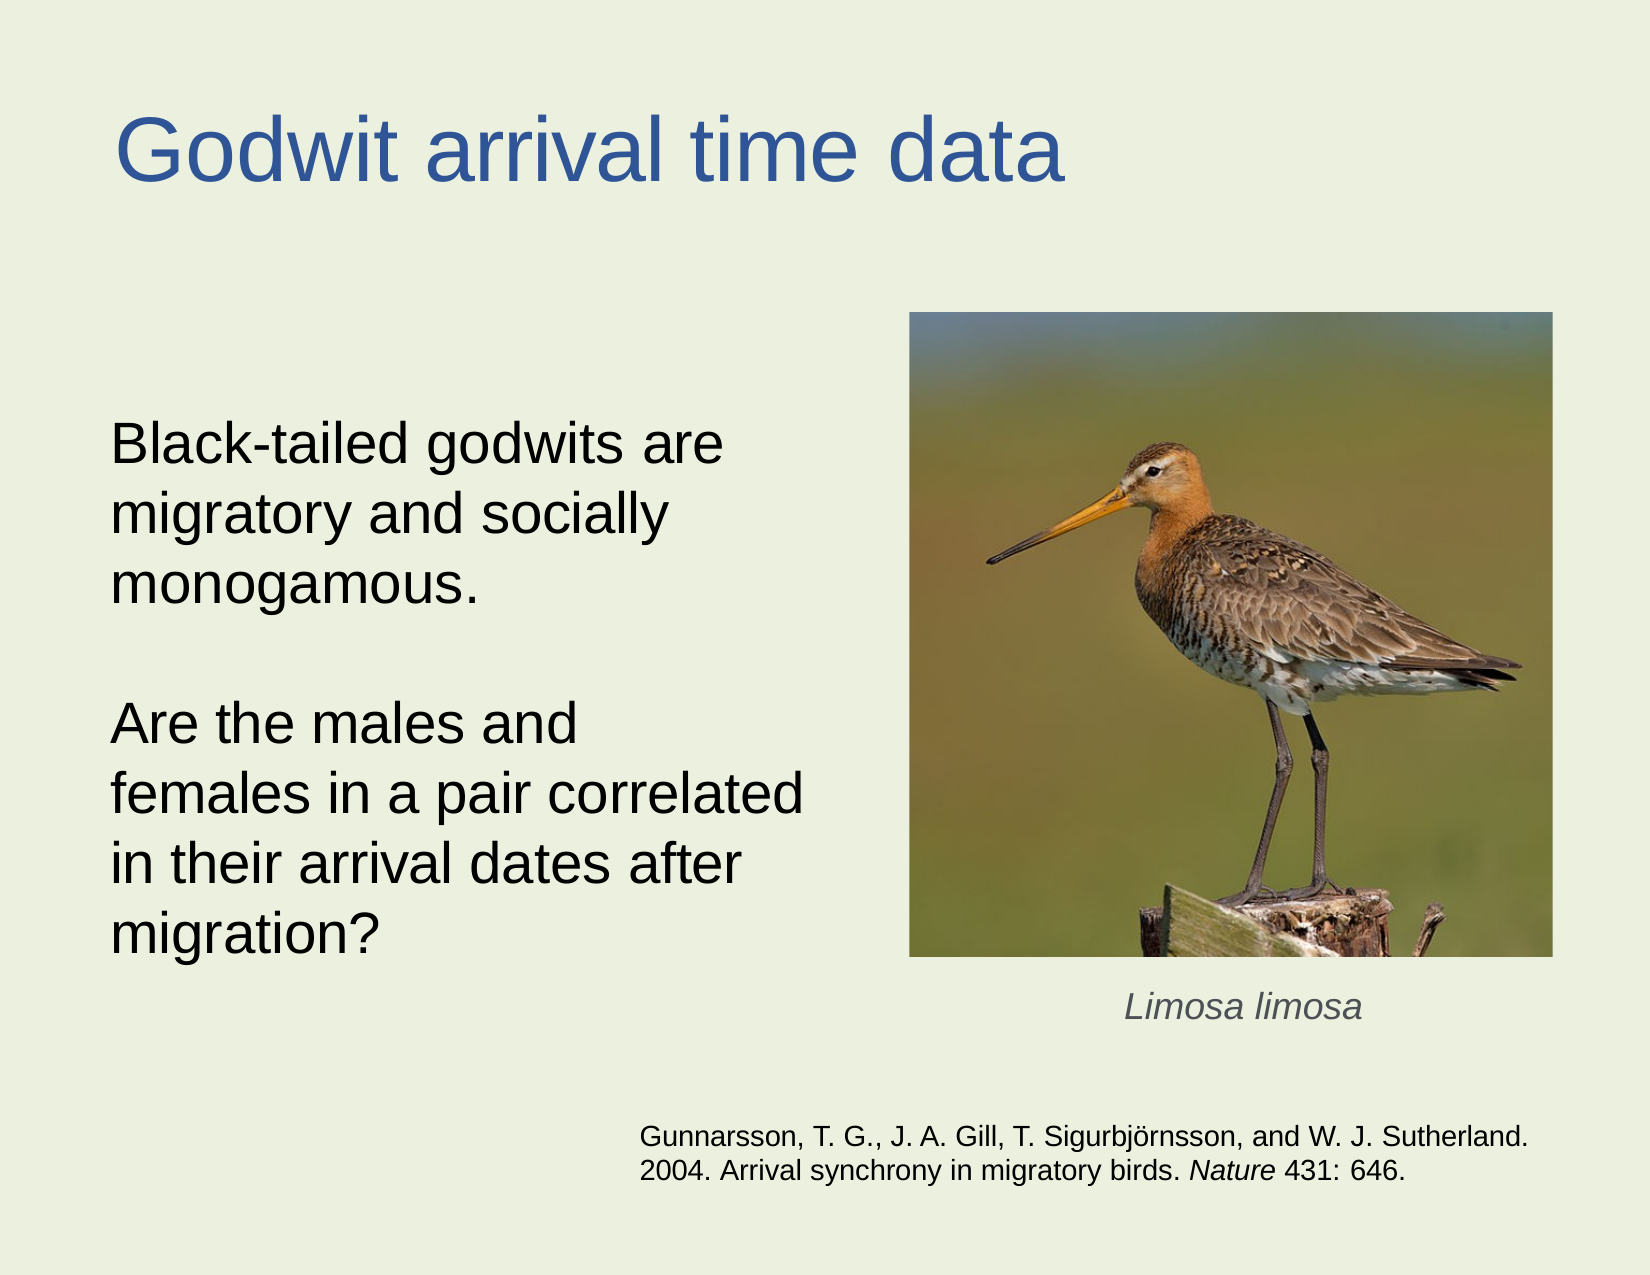

Godwit arrival time data

Black-tailed godwits are migratory and socially  monogamous.

Are the males and  females in a pair correlated in their arrival dates after migration?
Limosa limosa
Gunnarsson, T. G., J. A. Gill, T. Sigurbjörnsson, and W. J. Sutherland. 2004. Arrival synchrony in migratory birds. Nature 431: 646.